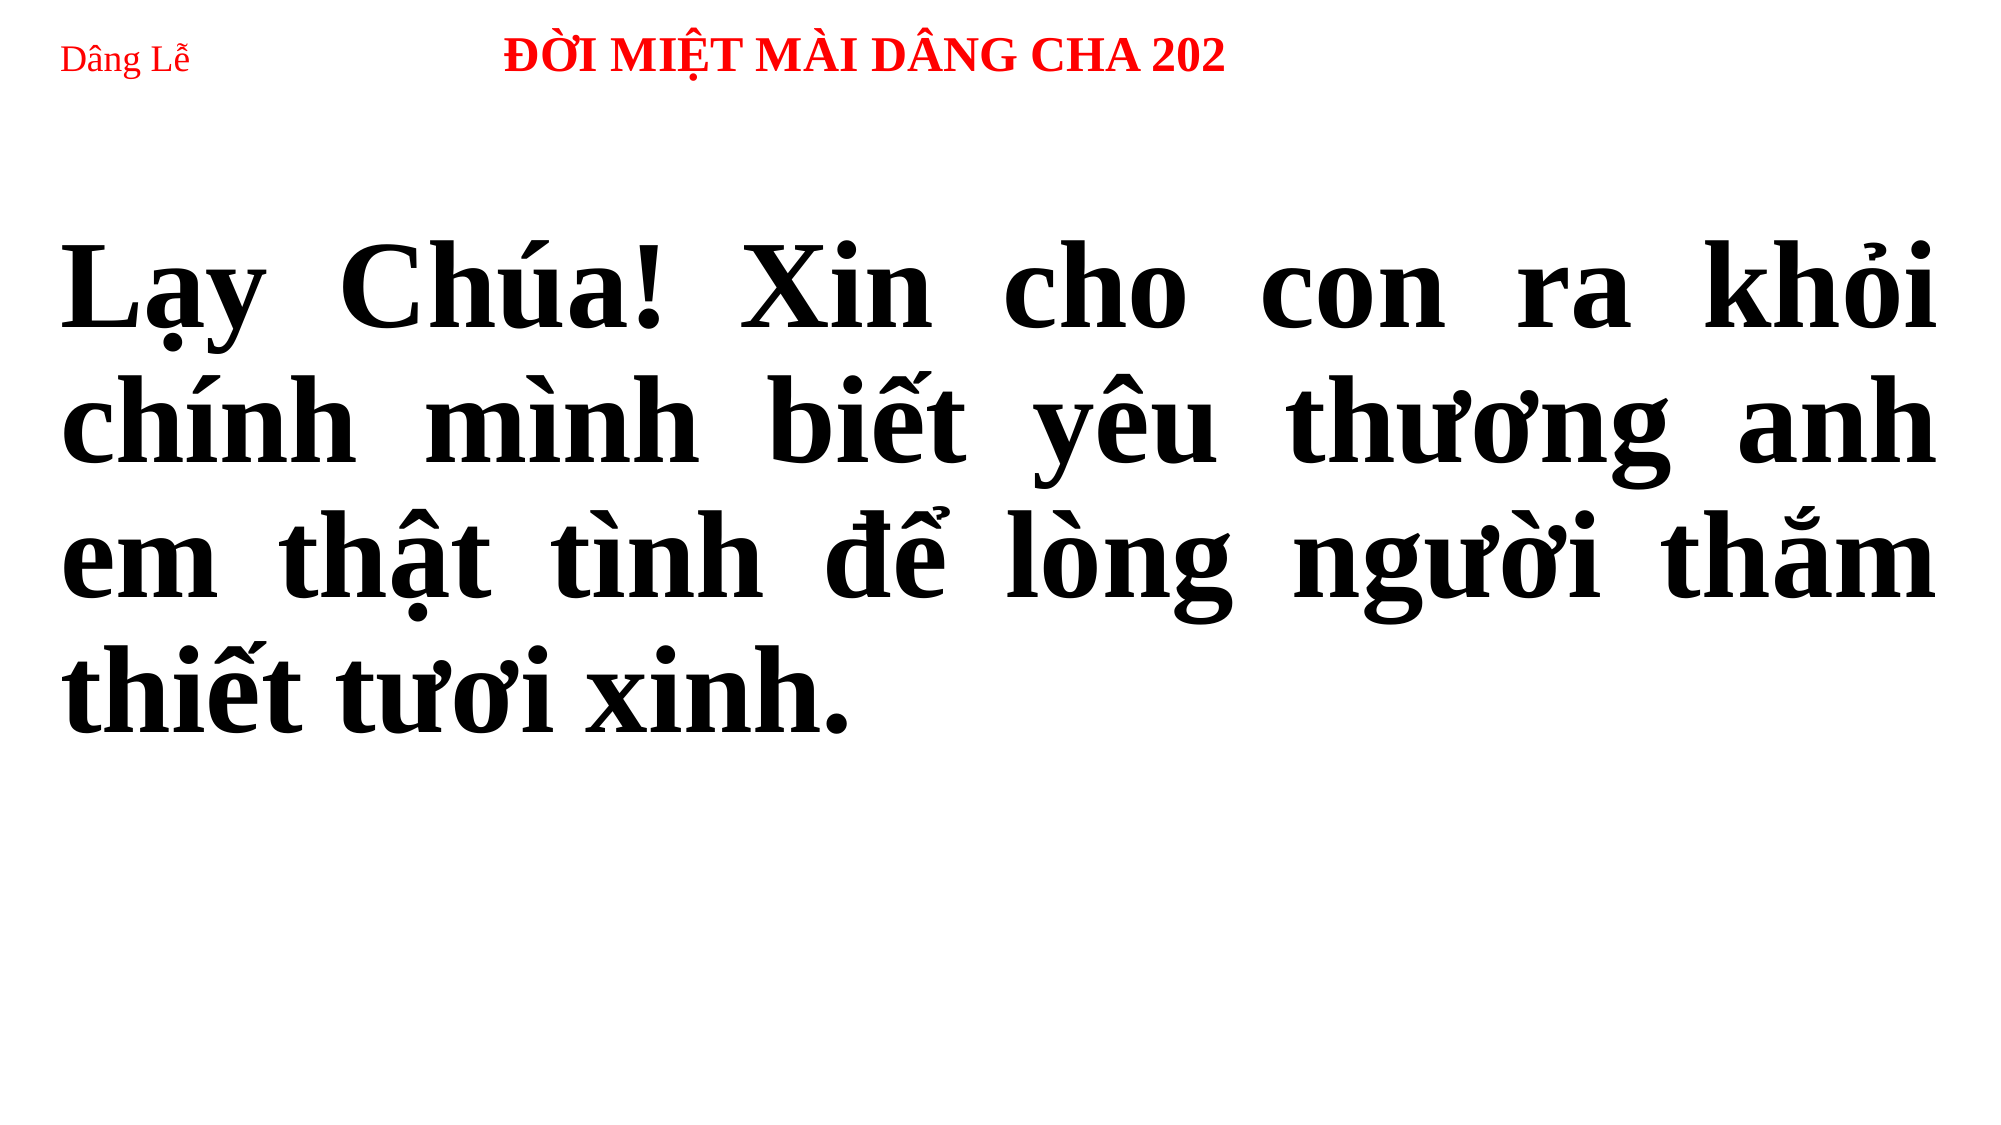

# Dâng Lễ                                 ĐỜI MIỆT MÀI DÂNG CHA 202
Lạy Chúa! Xin cho con ra khỏi chính mình biết yêu thương anh em thật tình để lòng người thắm thiết tươi xinh.